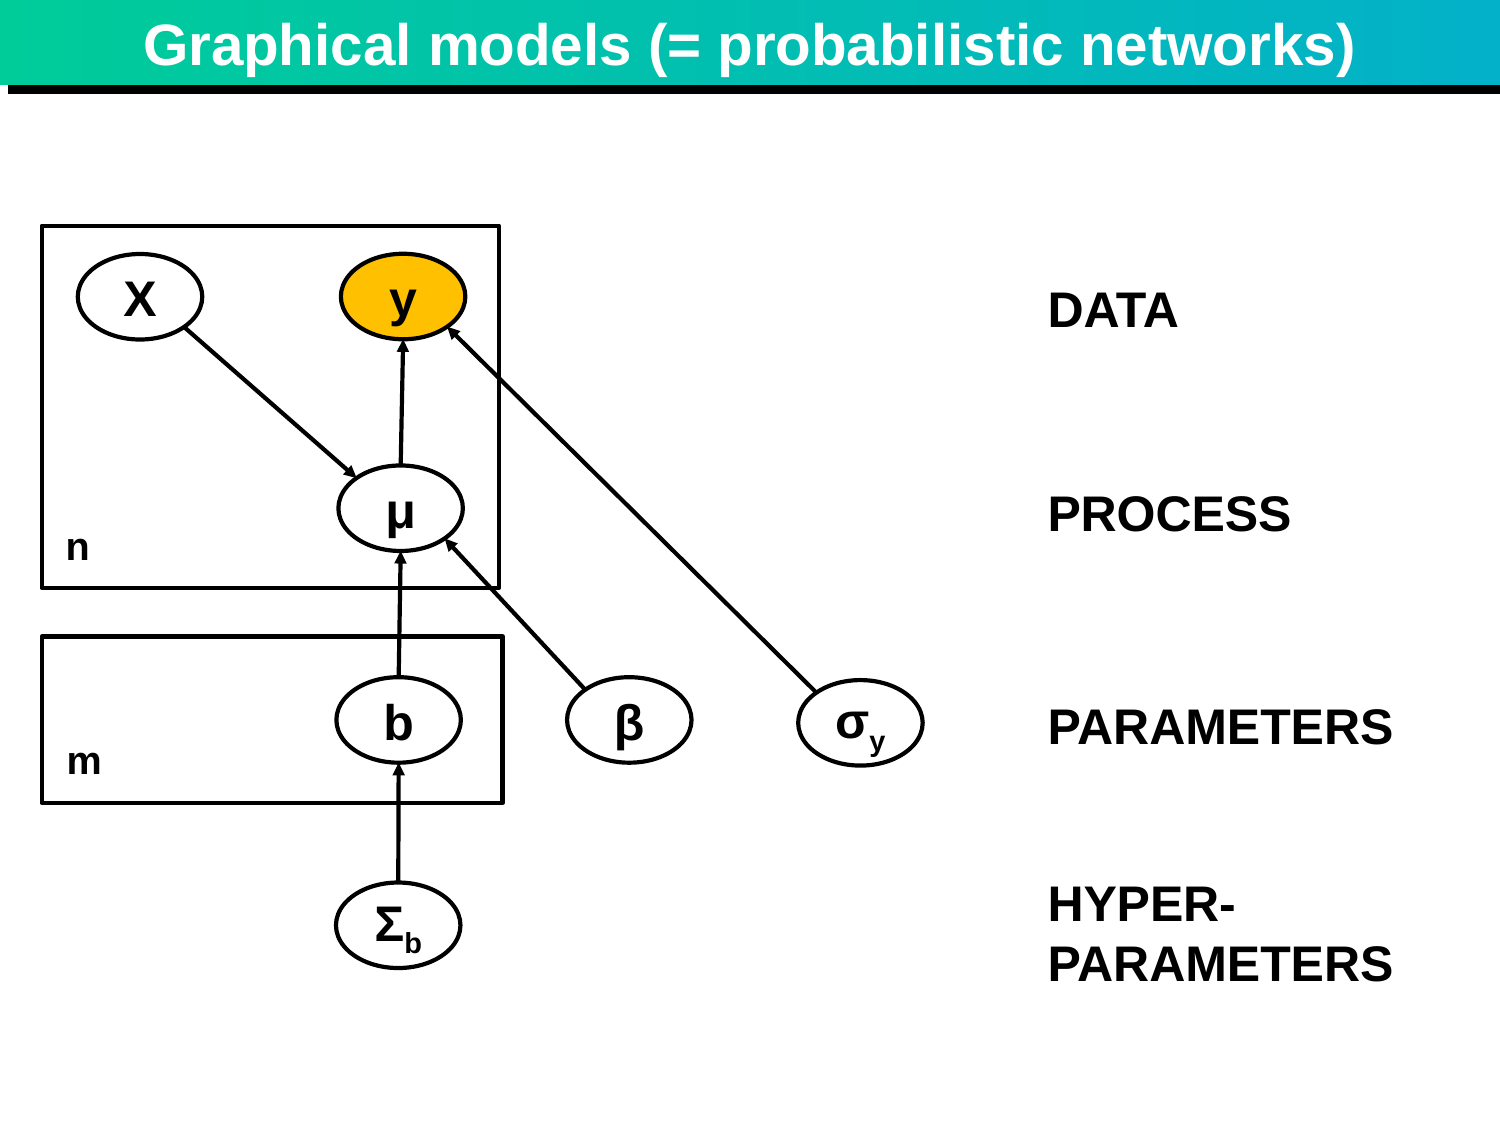

# Graphical models (= probabilistic networks)

y
X
DATA
μ
PROCESS
n

b
β
σy
PARAMETERS
m
HYPER-PARAMETERS
Σb